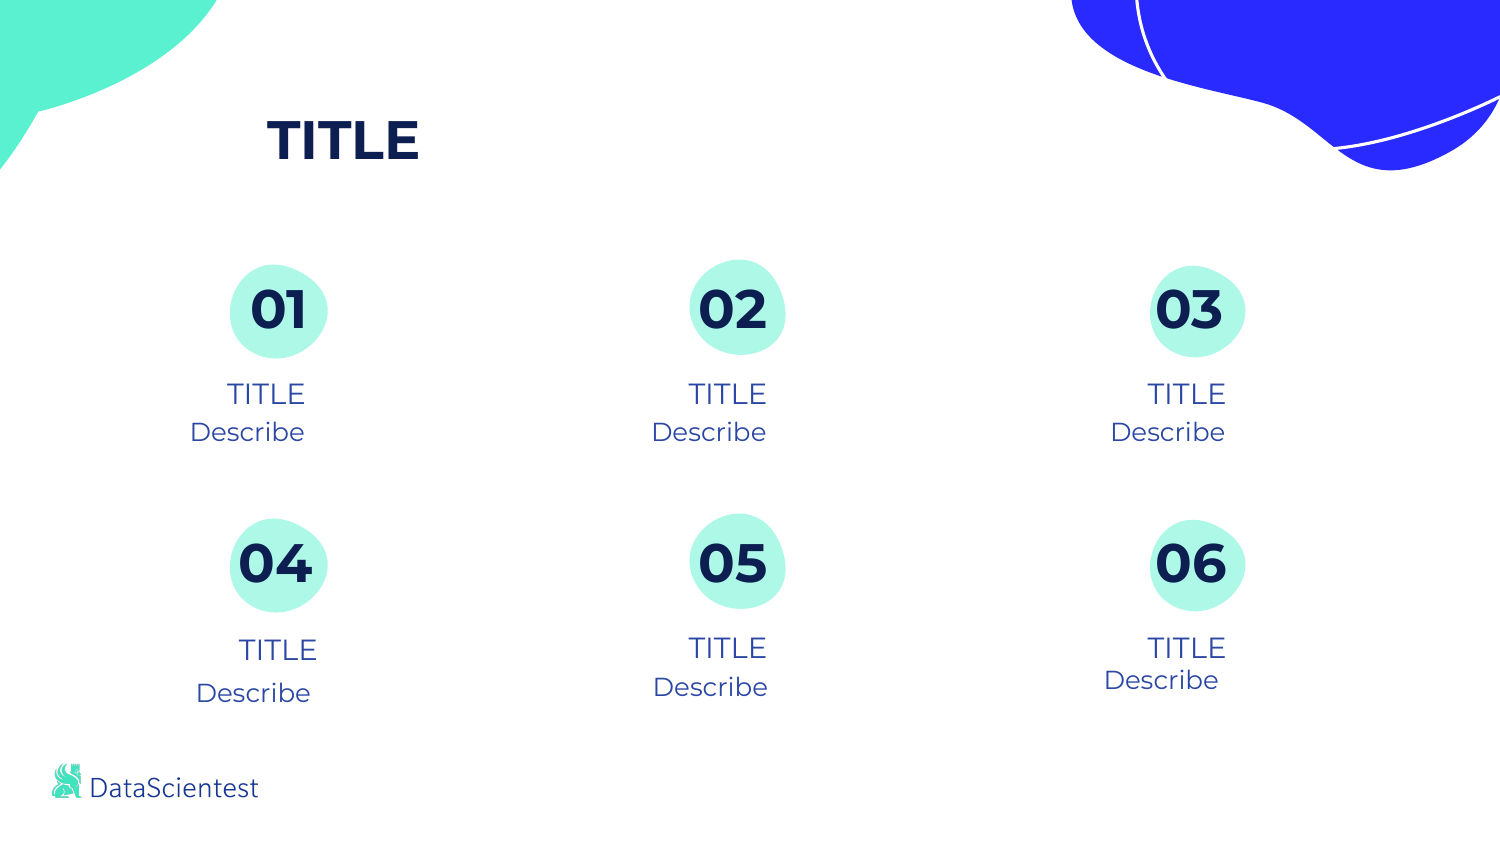

# TITLE

01
02
03

TITLE
TITLE
TITLE
Describe
Describe
Describe
04
05
06

TITLE
TITLE
TITLE
Describe
Describe
Describe
TITRE